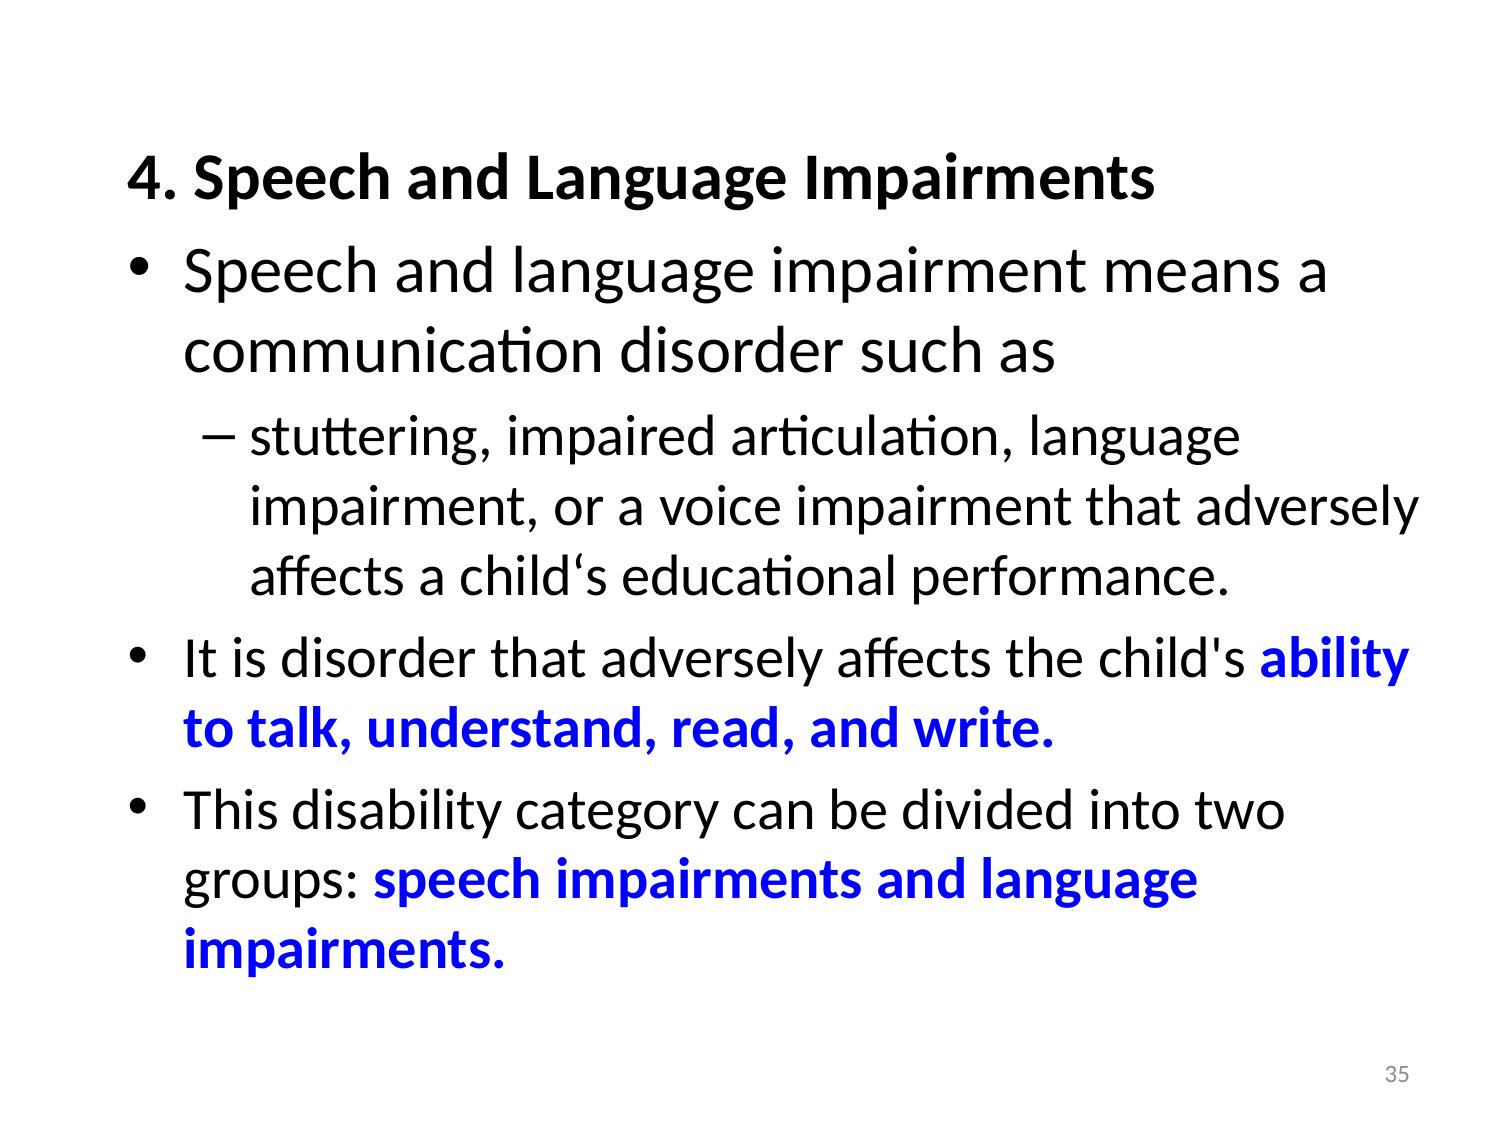

#
4. Speech and Language Impairments
Speech and language impairment means a communication disorder such as
stuttering, impaired articulation, language impairment, or a voice impairment that adversely affects a child‘s educational performance.
It is disorder that adversely affects the child's ability to talk, understand, read, and write.
This disability category can be divided into two groups: speech impairments and language impairments.
35